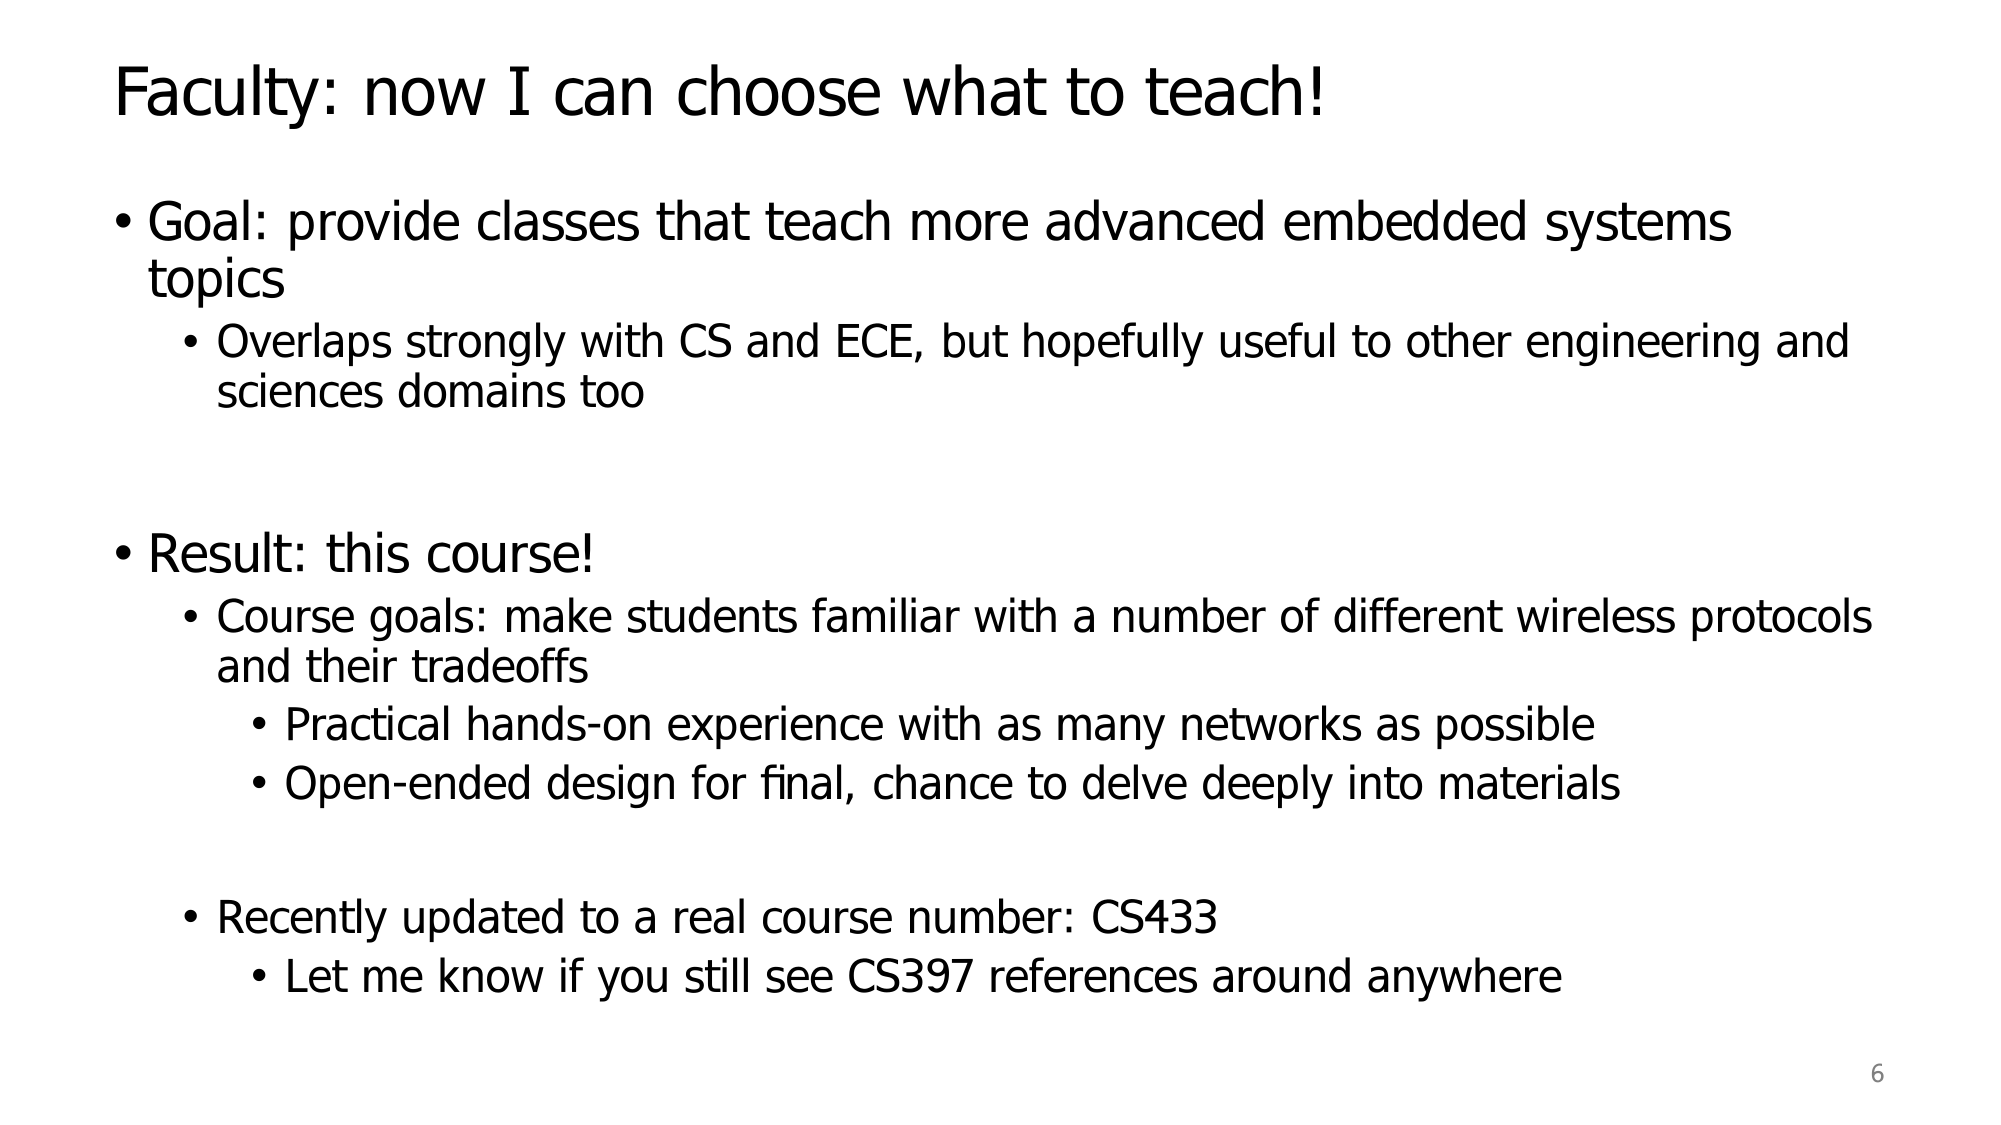

# Faculty: now I can choose what to teach!
Goal: provide classes that teach more advanced embedded systems topics
Overlaps strongly with CS and ECE, but hopefully useful to other engineering and sciences domains too

Result: this course!
Course goals: make students familiar with a number of different wireless protocols and their tradeoffs
Practical hands-on experience with as many networks as possible
Open-ended design for final, chance to delve deeply into materials

Recently updated to a real course number: CS433
Let me know if you still see CS397 references around anywhere
6